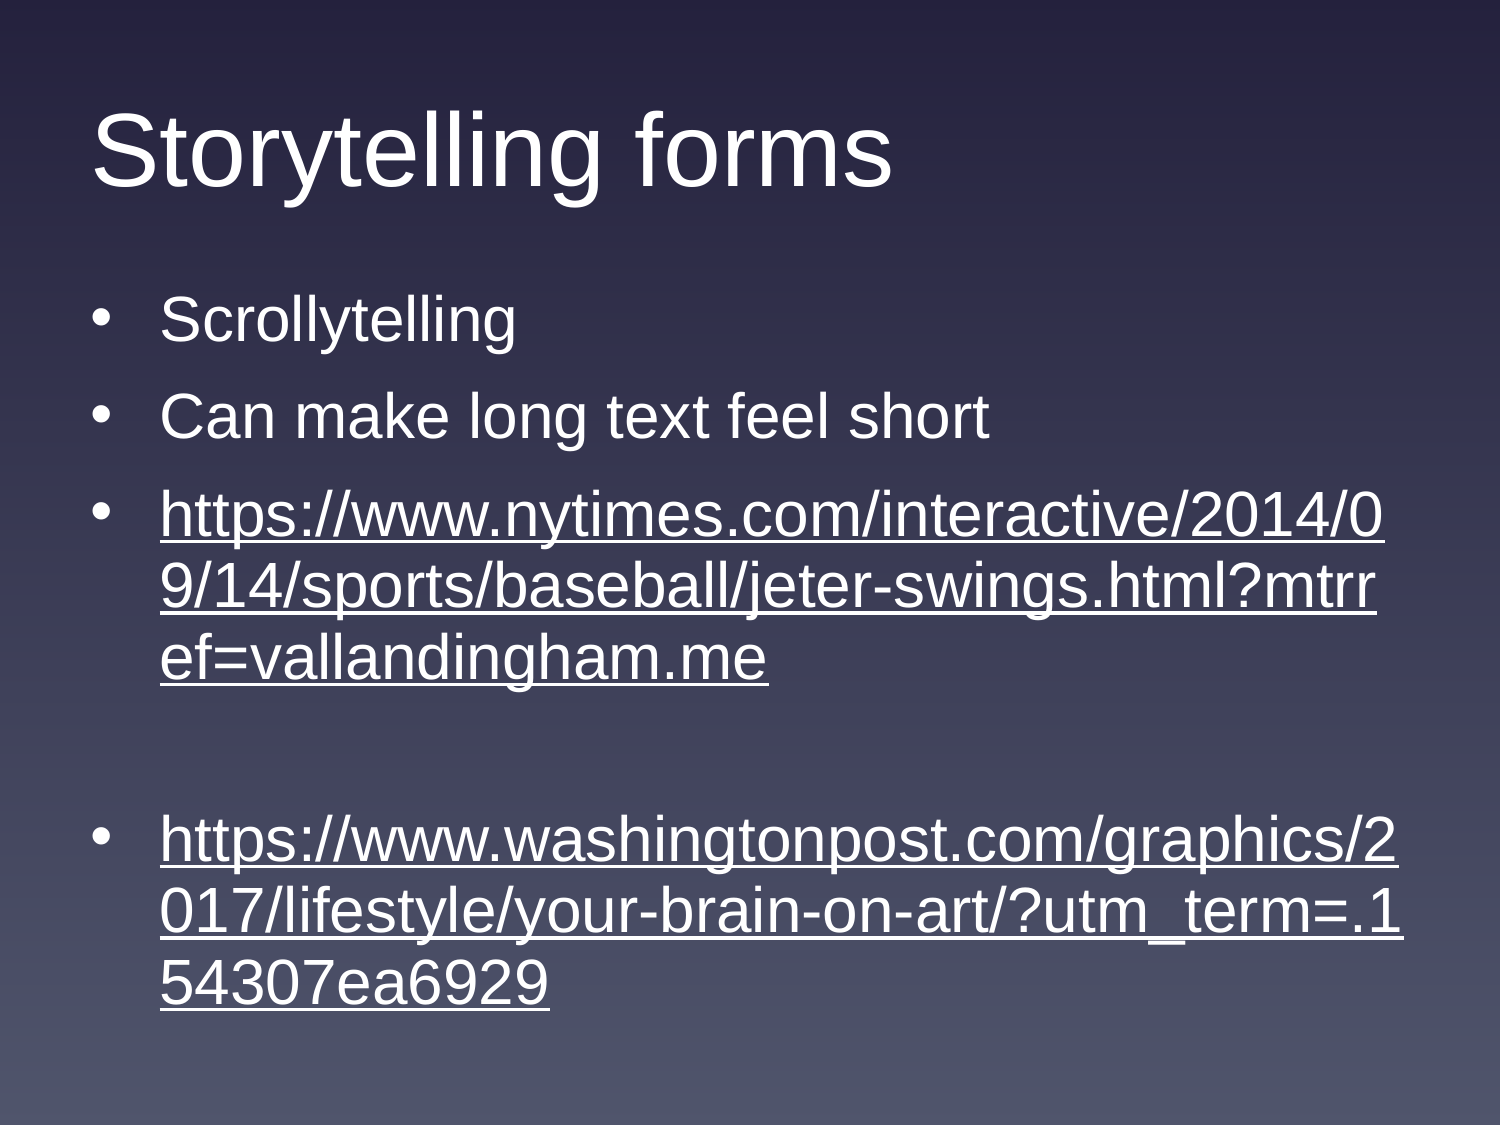

# Storytelling forms
Scrollytelling
Can make long text feel short
https://www.nytimes.com/interactive/2014/09/14/sports/baseball/jeter-swings.html?mtrref=vallandingham.me
https://www.washingtonpost.com/graphics/2017/lifestyle/your-brain-on-art/?utm_term=.154307ea6929
https://www.azcentral.com/in-depth/news/local/arizona-wildfires/2019/07/22/wildfire-risks-more-than-500-spots-have-greater-hazard-than-paradise/1434502001/